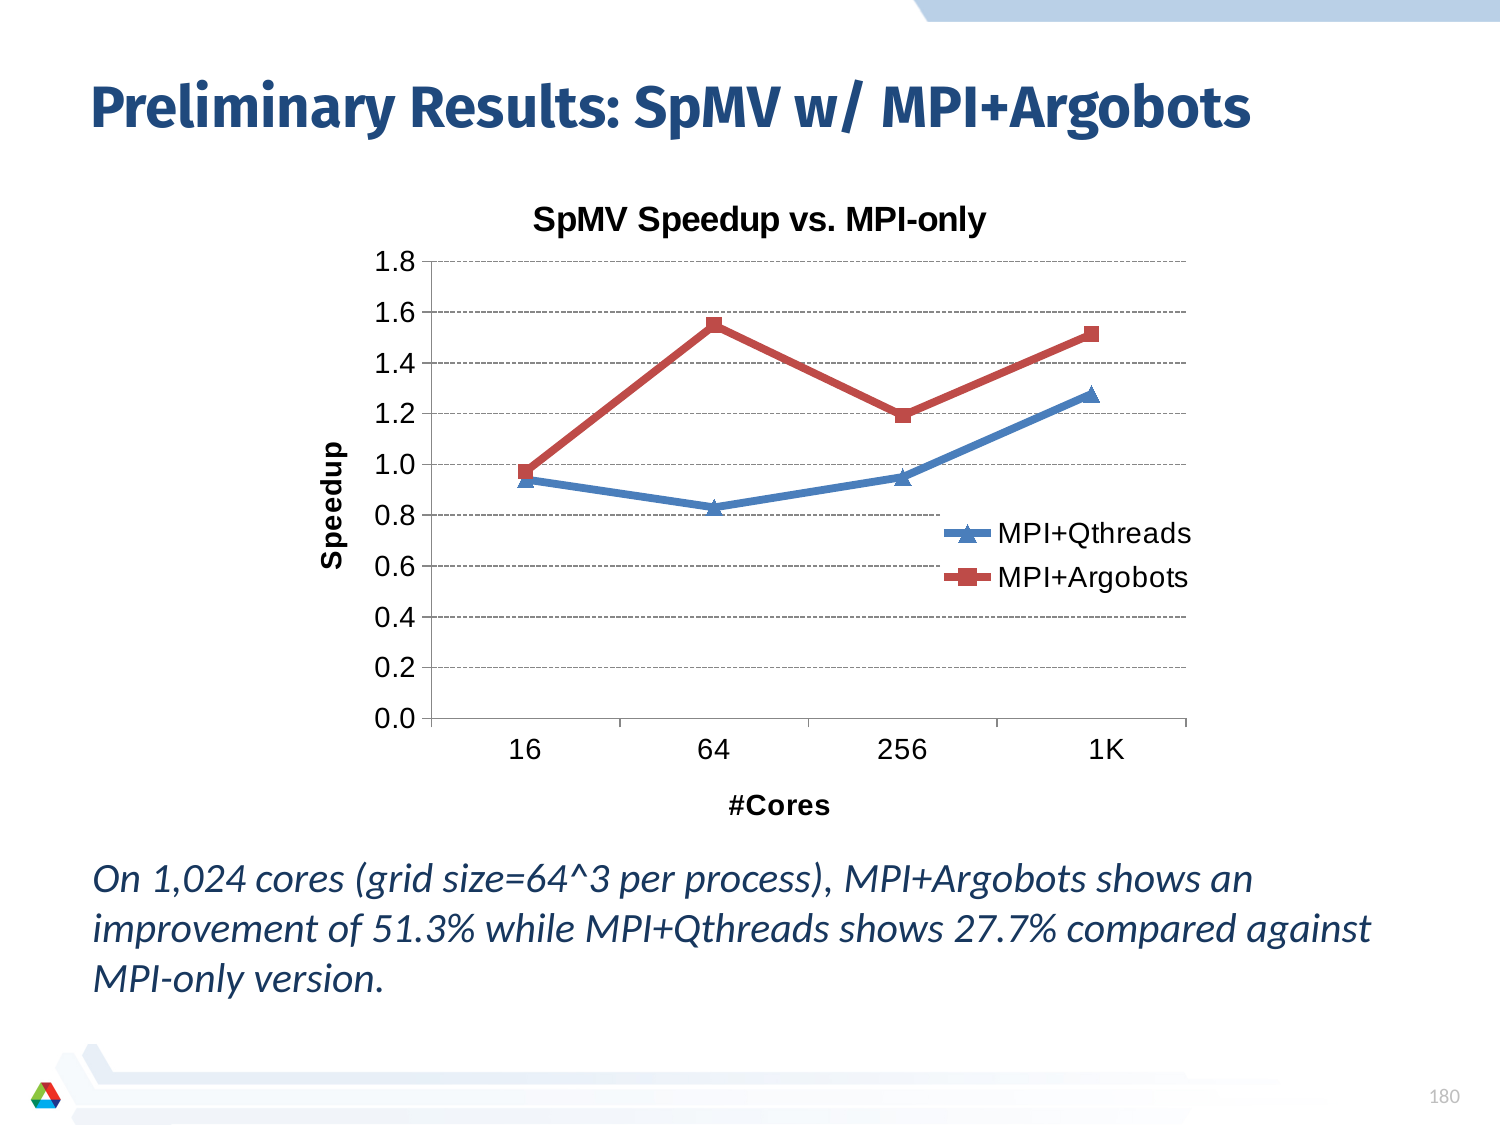

# Preliminary Results: SpMV w/ MPI+Argobots

### Chart: SpMV Speedup vs. MPI-only

| Category |  |  |
|---|---|---|
| 16 | 0.940969241092953 | 0.972224860815104 |
| 64 | 0.830609861049317 | 1.548159577378466 |
| 256 | 0.950571138551671 | 1.192443998972225 |
|     1K | 1.277305830331654 | 1.512504267432861 |
On 1,024 cores (grid size=64^3 per process), MPI+Argobots shows an improvement of 51.3% while MPI+Qthreads shows 27.7% compared against MPI-only version.
180